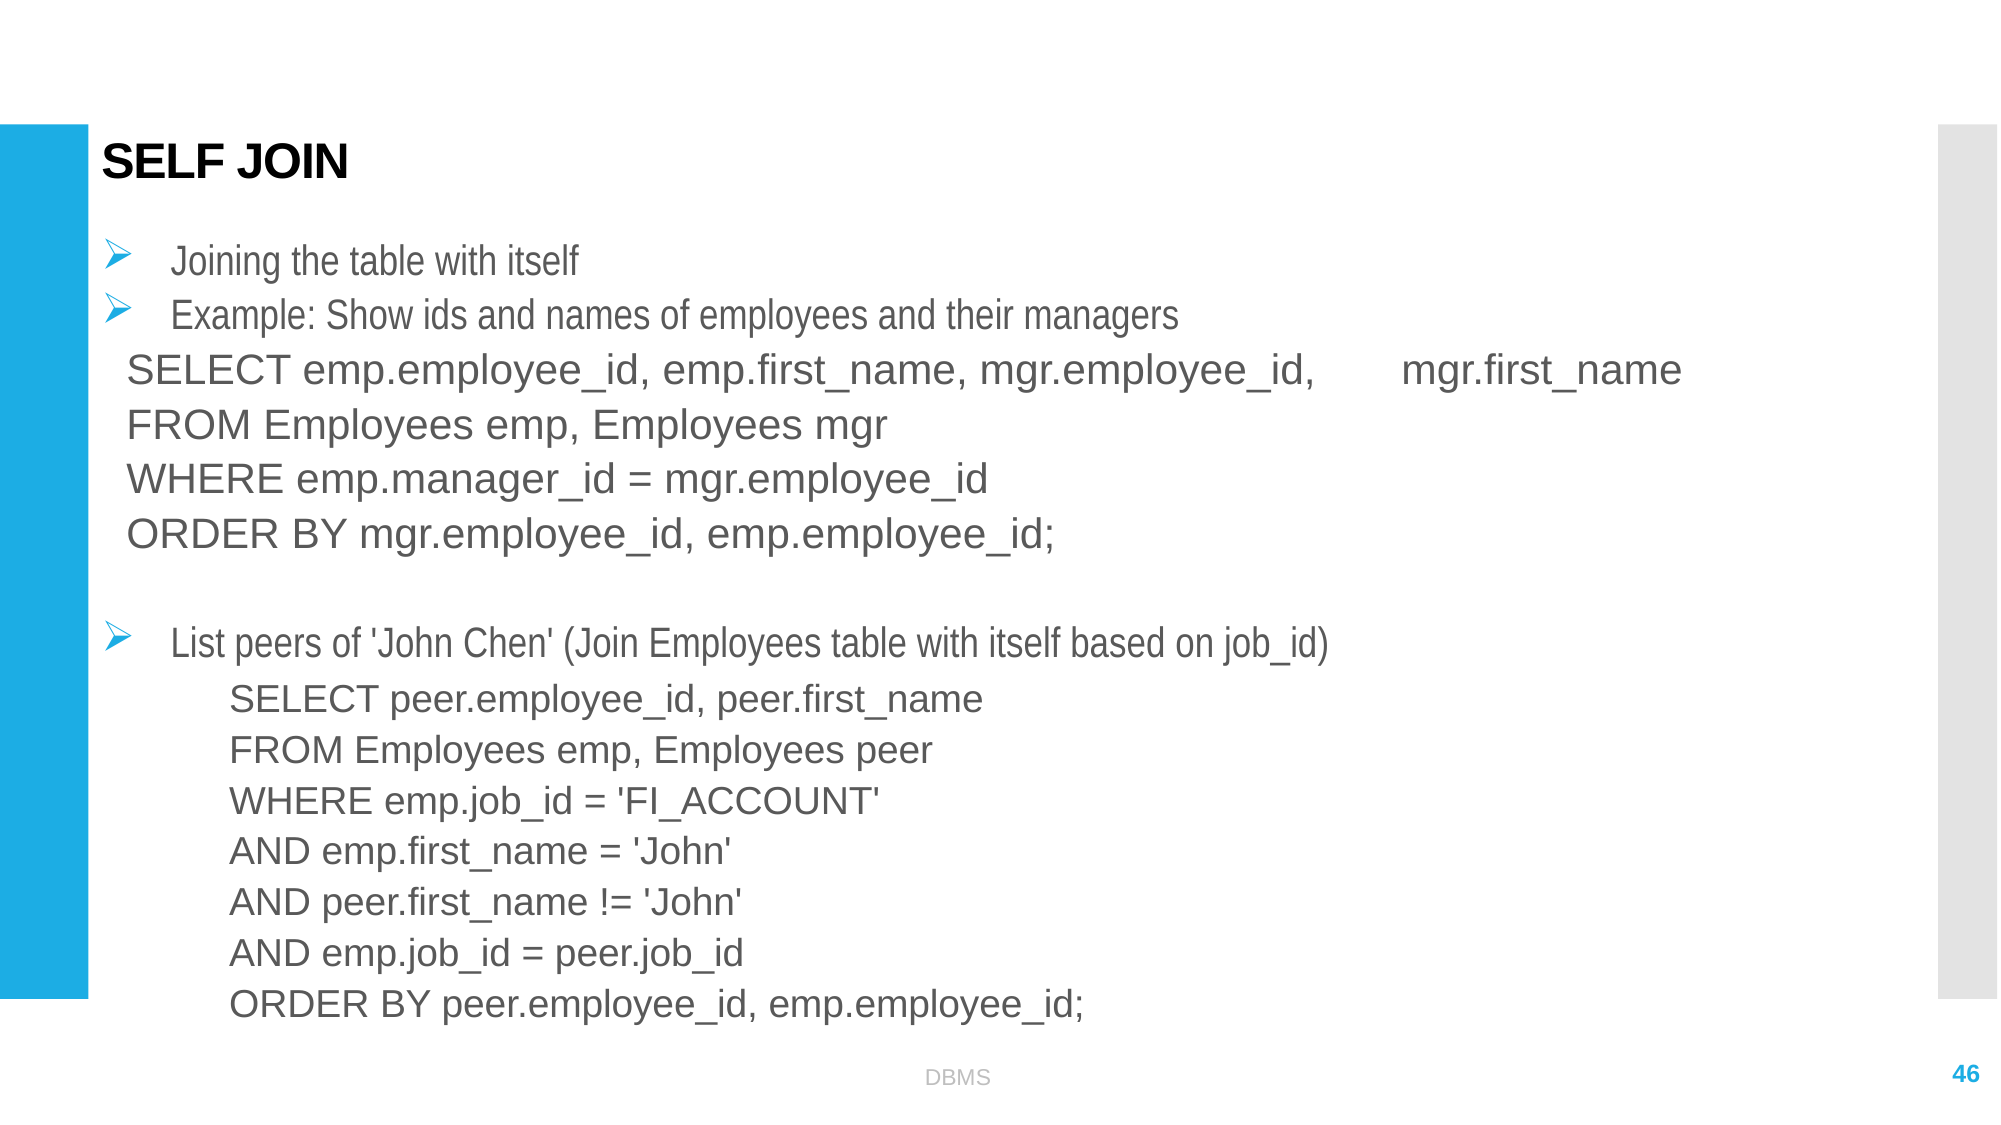

# SELF JOIN
Joining the table with itself
Example: Show ids and names of employees and their managers
	SELECT emp.employee_id, emp.first_name, mgr.employee_id, 	mgr.first_name
	FROM Employees emp, Employees mgr
	WHERE emp.manager_id = mgr.employee_id
	ORDER BY mgr.employee_id, emp.employee_id;

List peers of 'John Chen' (Join Employees table with itself based on job_id)
	SELECT peer.employee_id, peer.first_name
	FROM Employees emp, Employees peer
	WHERE emp.job_id = 'FI_ACCOUNT'
	AND emp.first_name = 'John'
	AND peer.first_name != 'John'
	AND emp.job_id = peer.job_id
	ORDER BY peer.employee_id, emp.employee_id;
46
DBMS